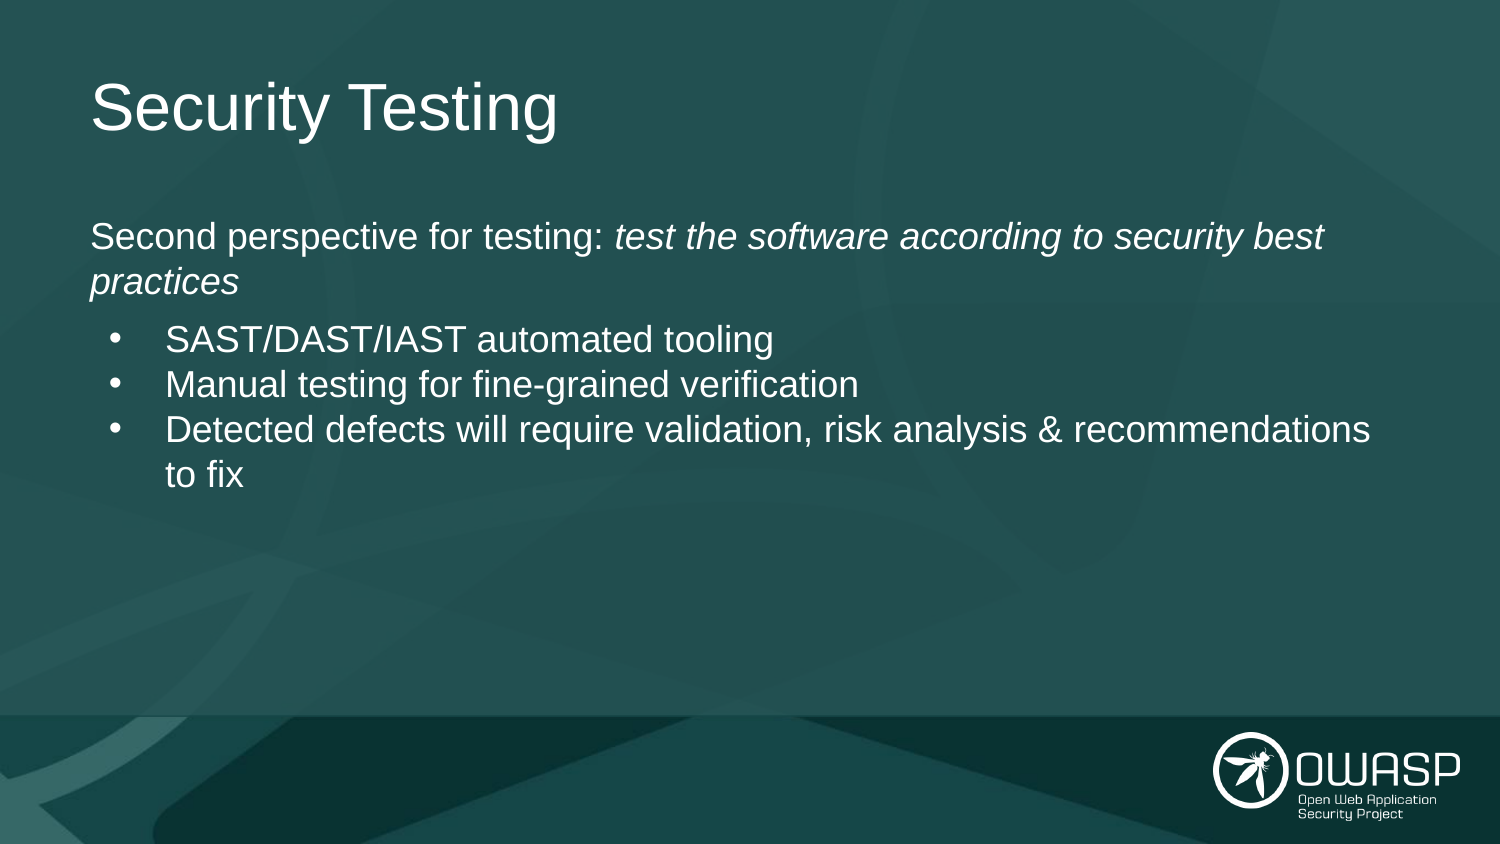

# Security Testing
Second perspective for testing: test the software according to security best practices
SAST/DAST/IAST automated tooling
Manual testing for fine-grained verification
Detected defects will require validation, risk analysis & recommendations to fix